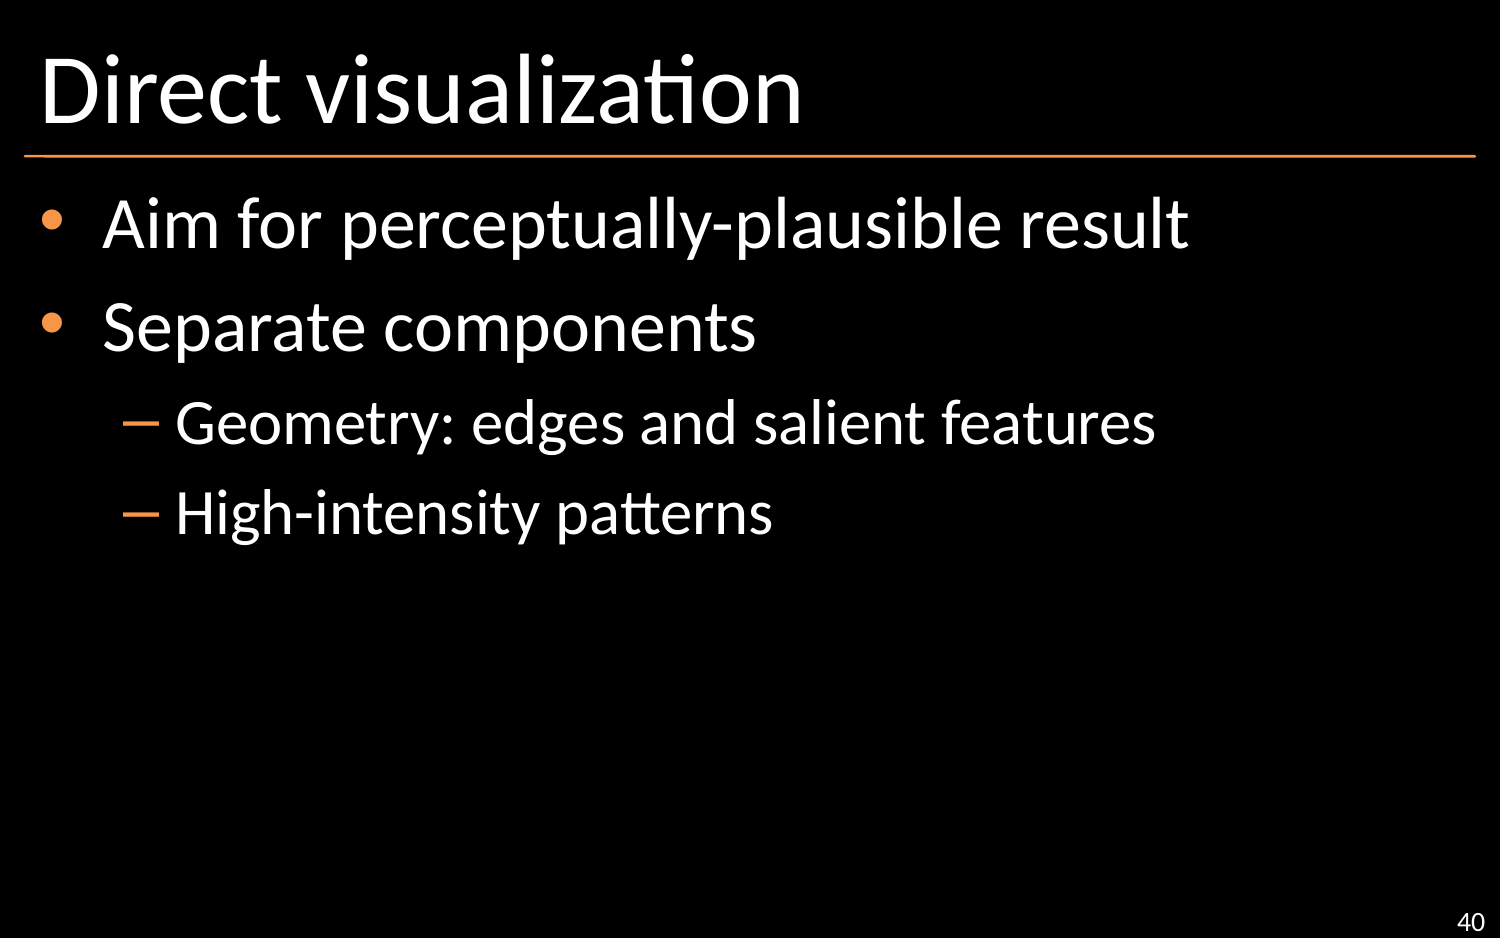

# Direct visualization
Aim for perceptually-plausible result
Separate components
Geometry: edges and salient features
High-intensity patterns
40